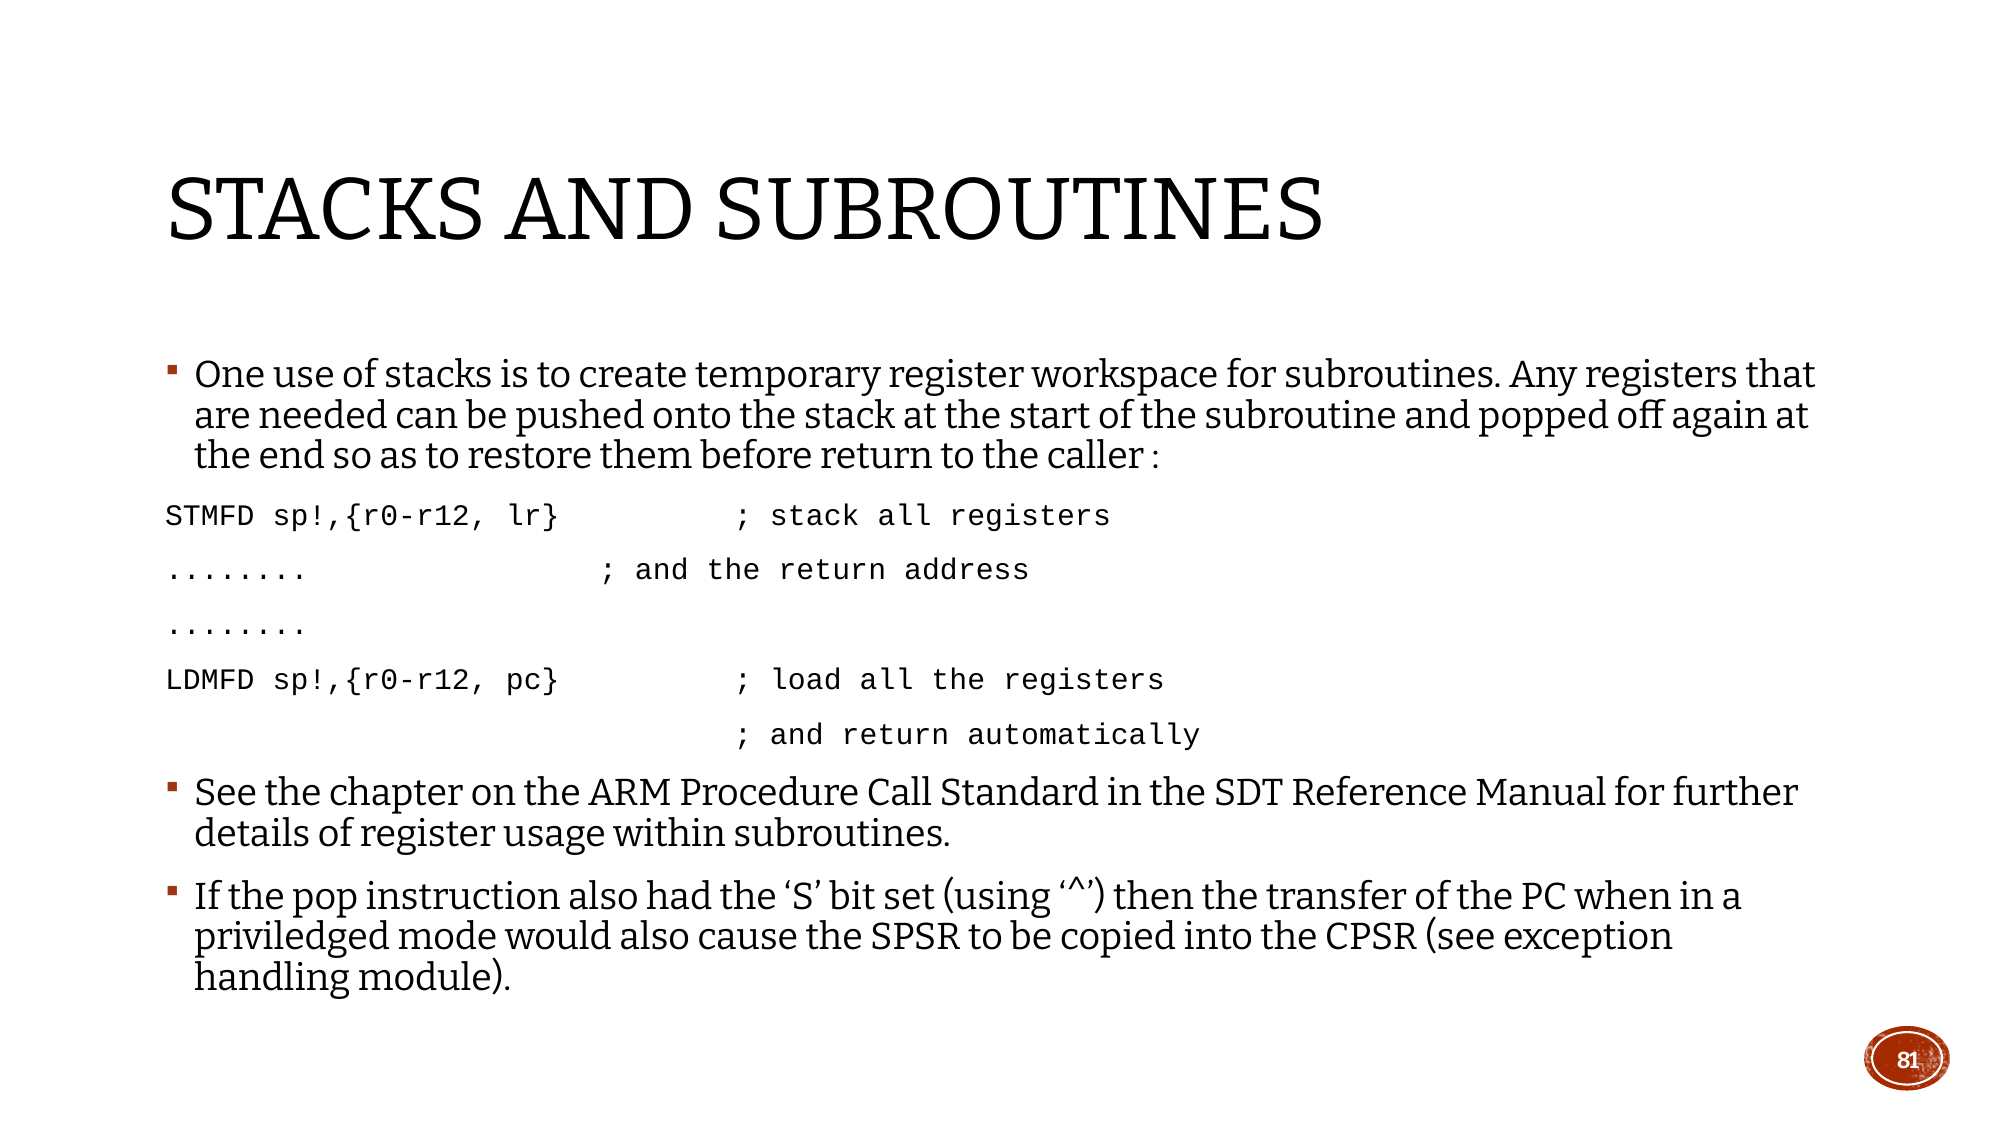

# Stacks and Subroutines
One use of stacks is to create temporary register workspace for subroutines. Any registers that are needed can be pushed onto the stack at the start of the subroutine and popped off again at the end so as to restore them before return to the caller :
STMFD sp!,{r0-r12, lr}		; stack all registers
........			; and the return address
........
LDMFD sp!,{r0-r12, pc}		; load all the registers
					; and return automatically
See the chapter on the ARM Procedure Call Standard in the SDT Reference Manual for further details of register usage within subroutines.
If the pop instruction also had the ‘S’ bit set (using ‘^’) then the transfer of the PC when in a priviledged mode would also cause the SPSR to be copied into the CPSR (see exception handling module).

81